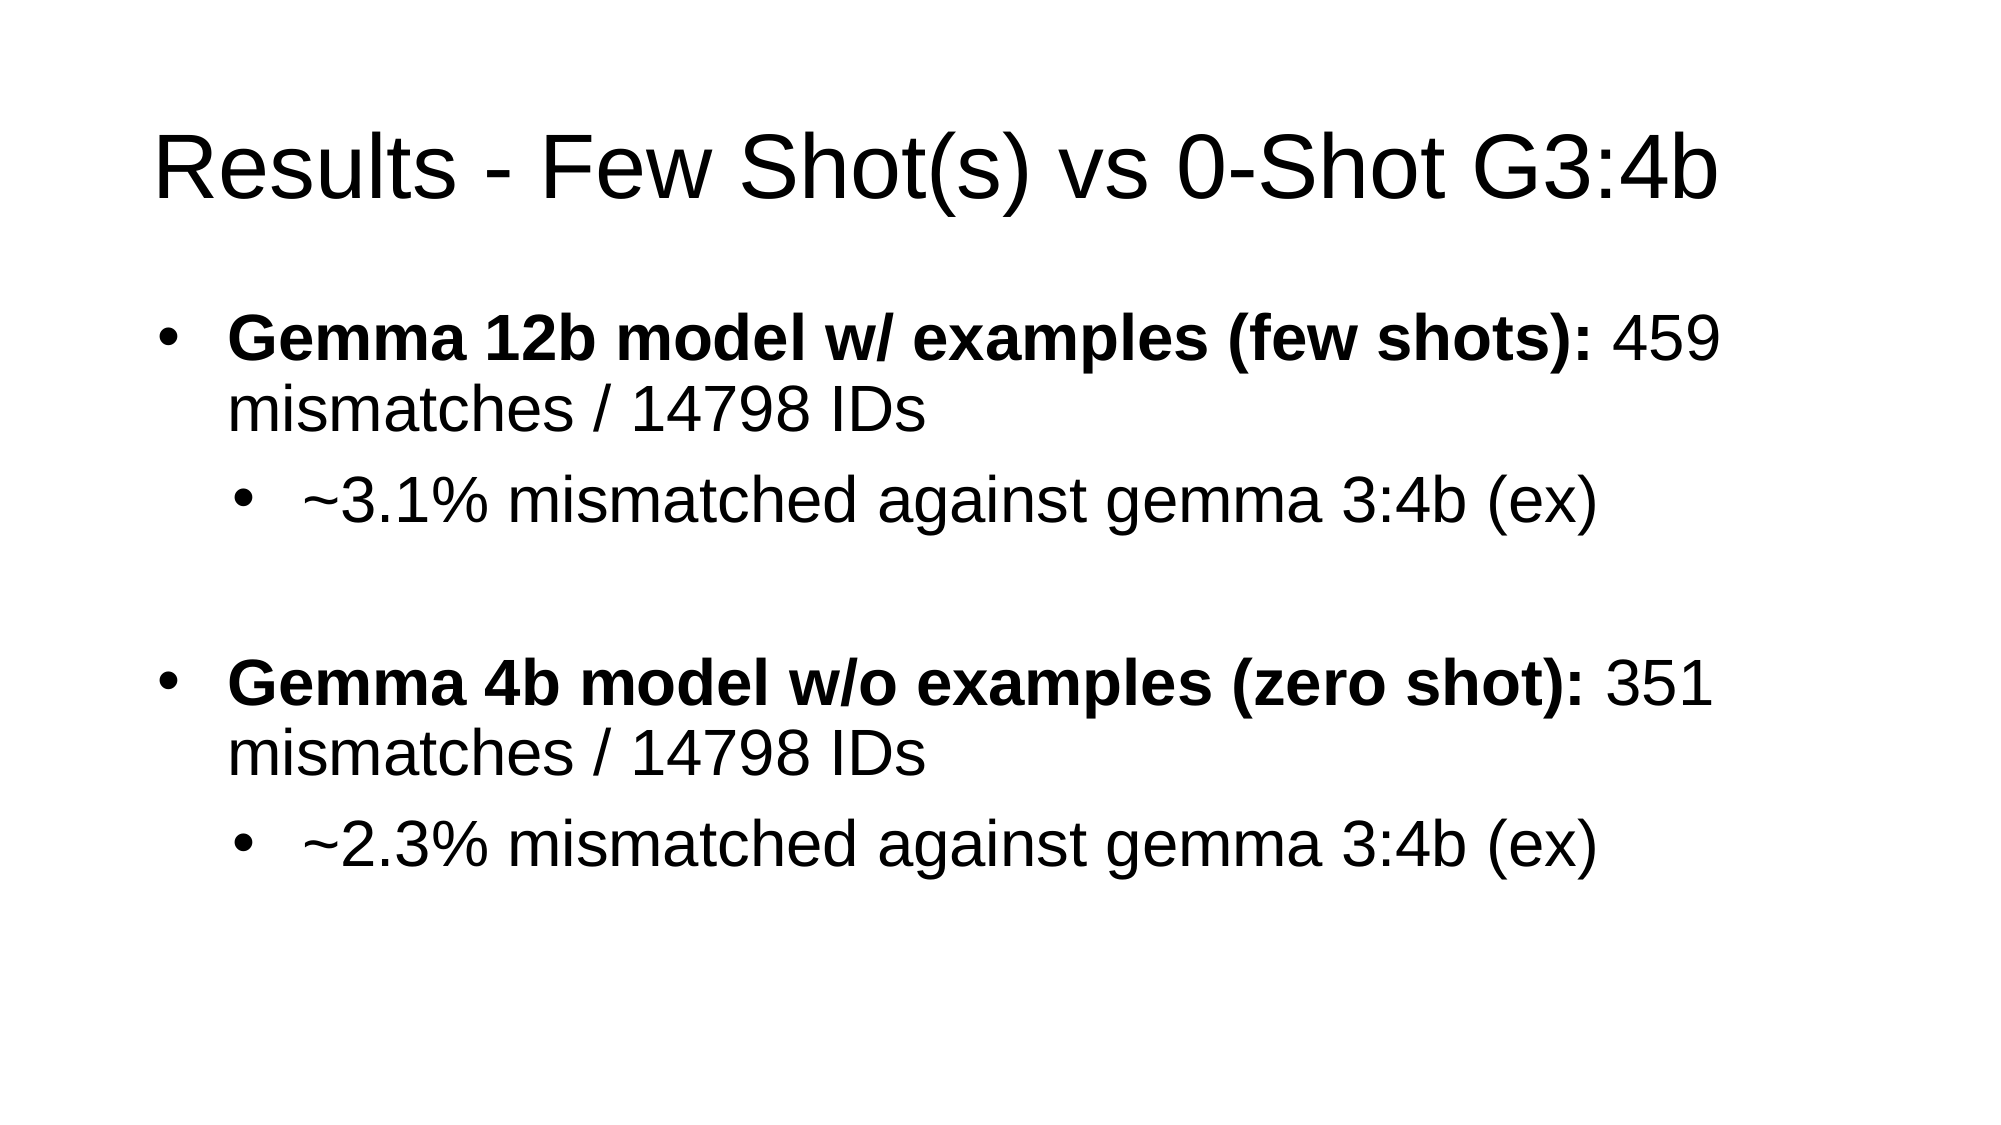

# Results - Few Shot(s) vs 0-Shot G3:4b
Gemma 12b model w/ examples (few shots): 459 mismatches / 14798 IDs
~3.1% mismatched against gemma 3:4b (ex)

Gemma 4b model w/o examples (zero shot): 351 mismatches / 14798 IDs
~2.3% mismatched against gemma 3:4b (ex)